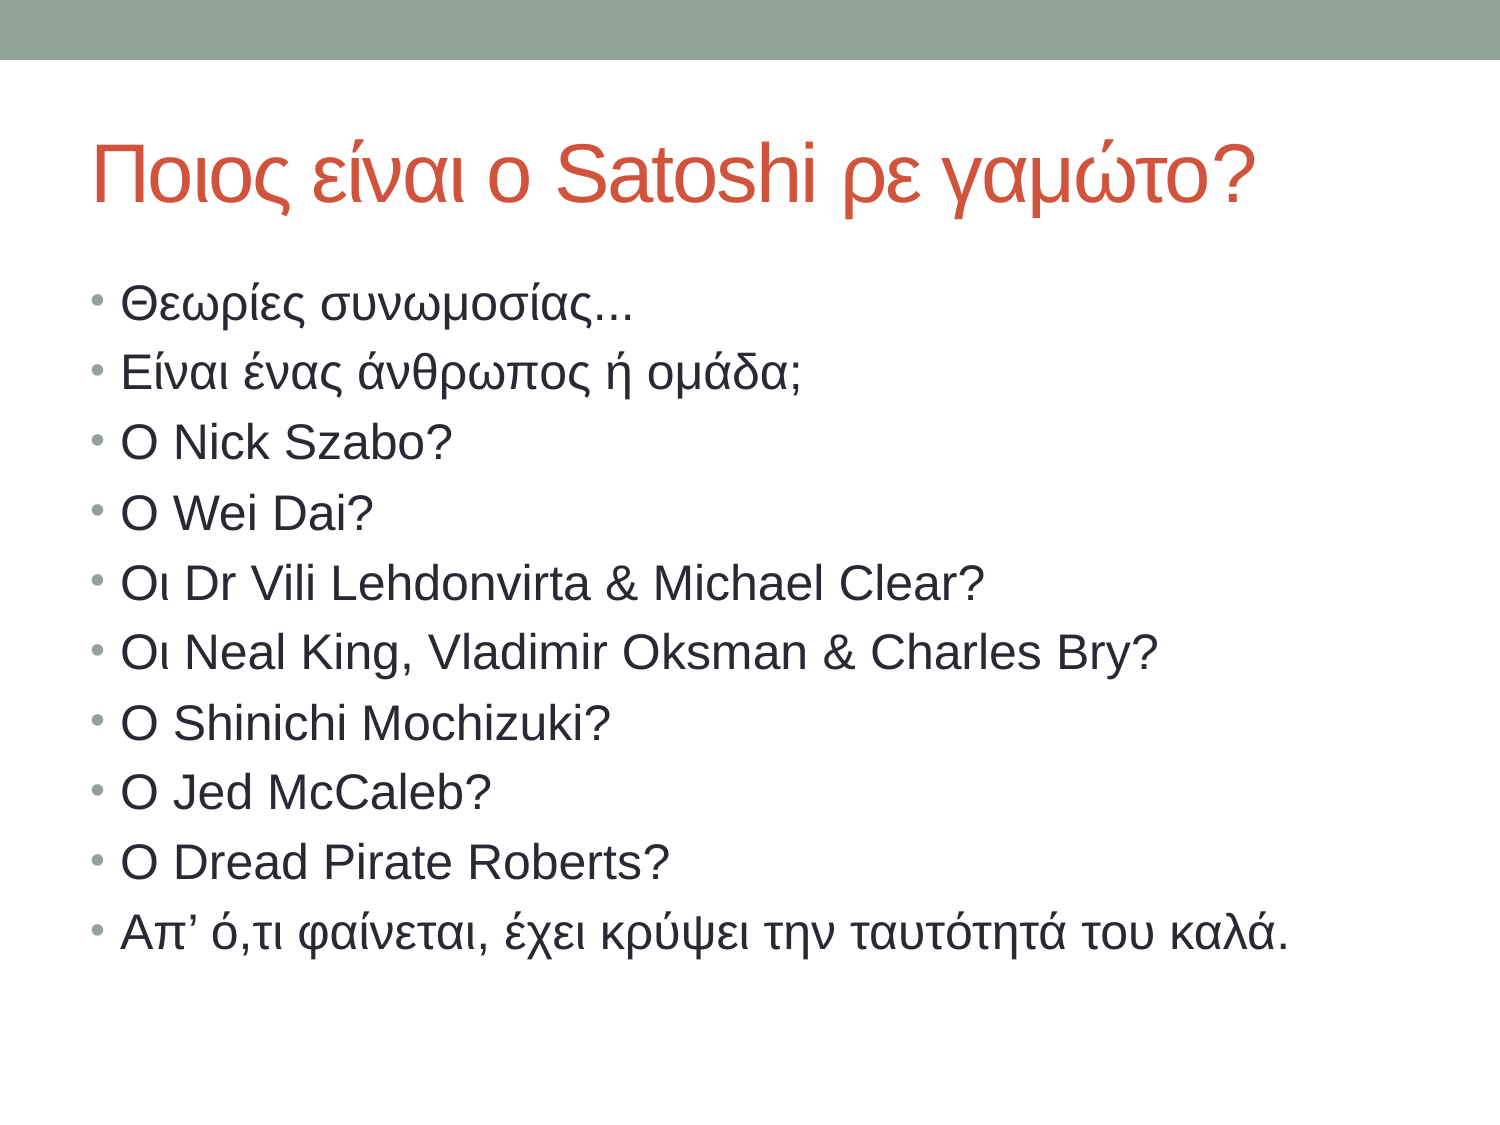

# Ποιος είναι ο Satoshi ρε γαμώτο?
Θεωρίες συνωμοσίας...
Είναι ένας άνθρωπος ή ομάδα;
Ο Nick Szabo?
Ο Wei Dai?
Οι Dr Vili Lehdonvirta & Michael Clear?
Οι Neal King, Vladimir Oksman & Charles Bry?
Ο Shinichi Mochizuki?
Ο Jed McCaleb?
Ο Dread Pirate Roberts?
Απ’ ό,τι φαίνεται, έχει κρύψει την ταυτότητά του καλά.